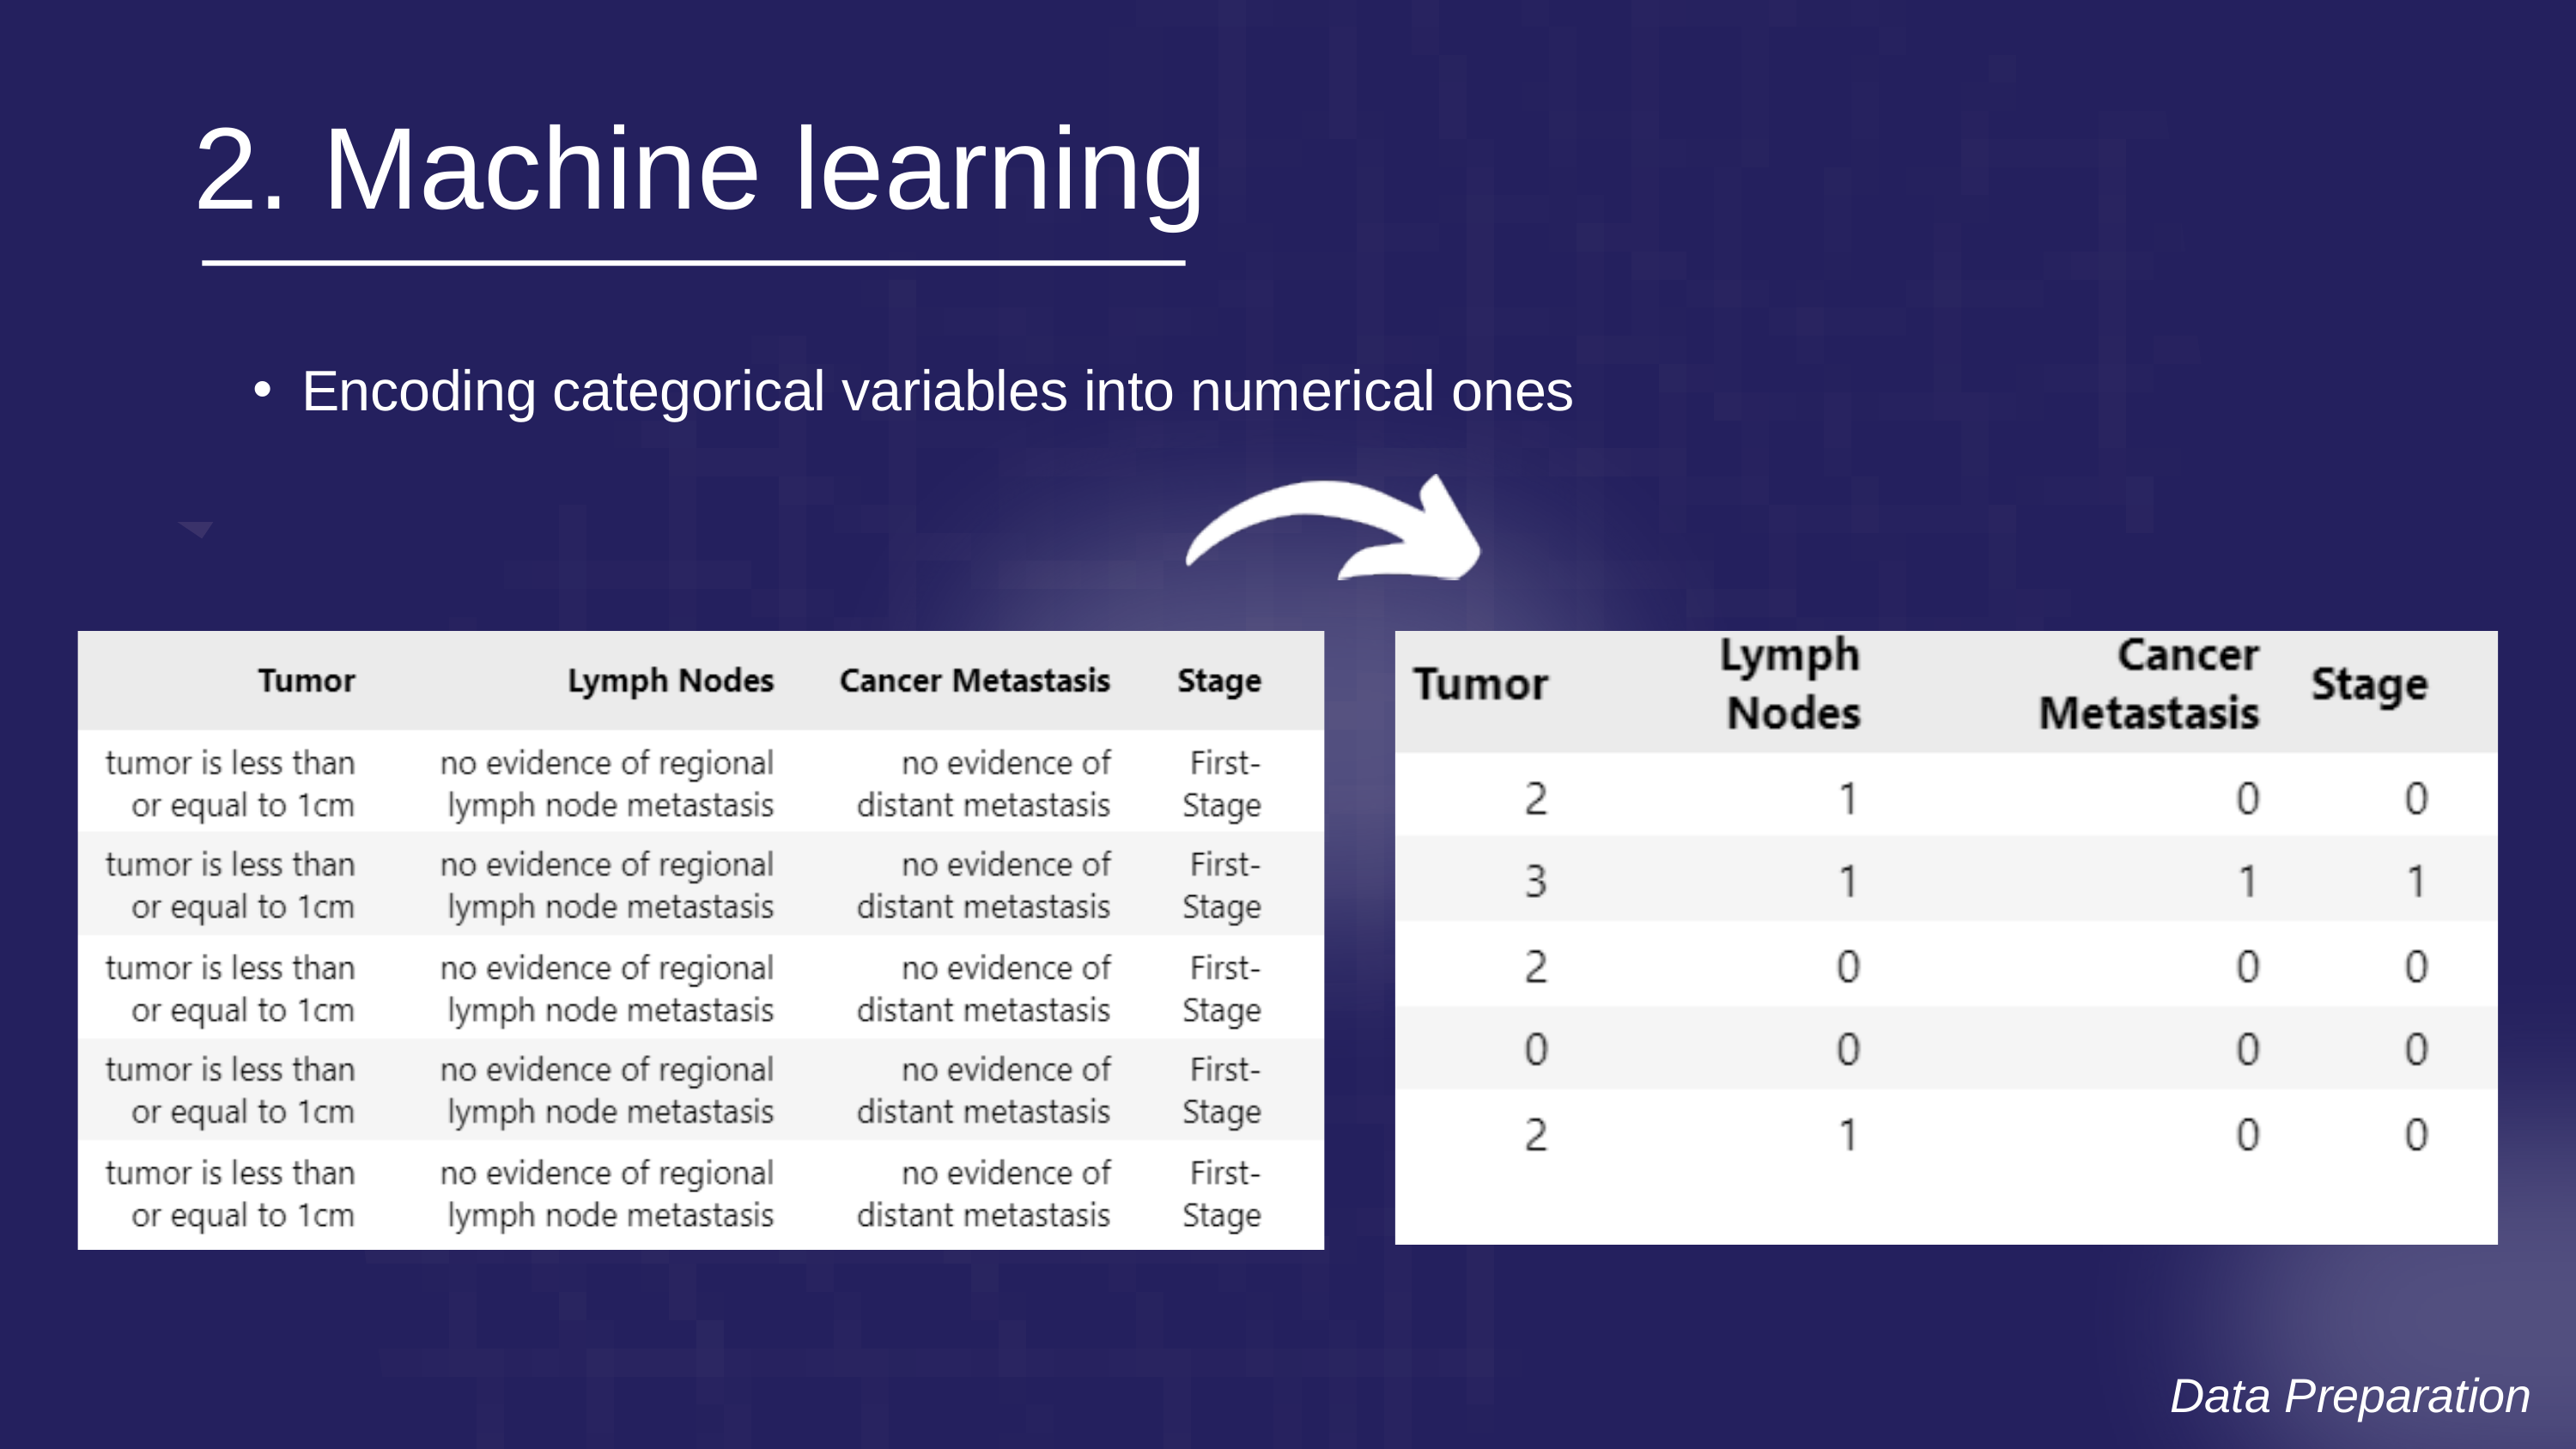

2. Machine learning

Encoding categorical variables into numerical ones

Data Preparation